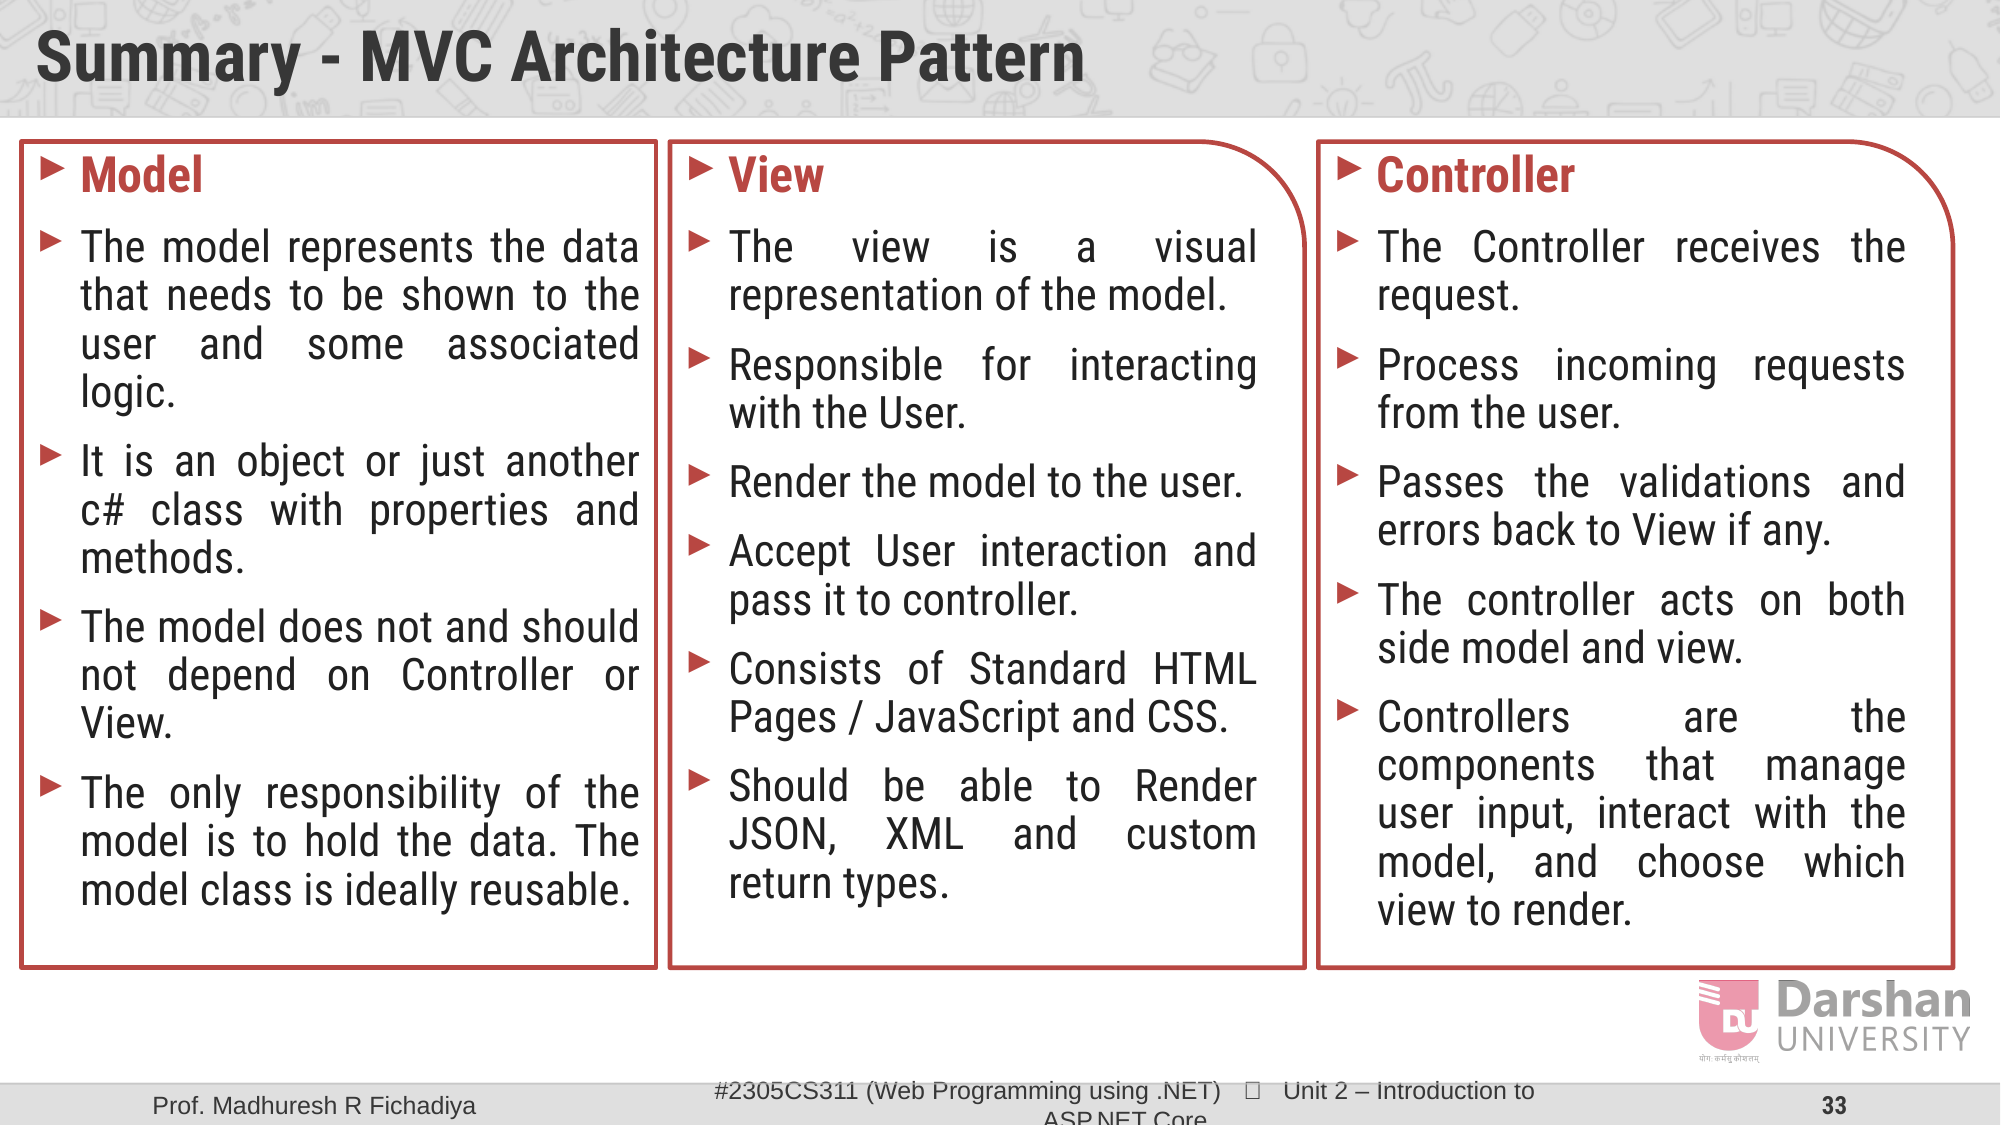

# Summary - MVC Architecture Pattern
Model
The model represents the data that needs to be shown to the user and some associated logic.
It is an object or just another c# class with properties and methods.
The model does not and should not depend on Controller or View.
The only responsibility of the model is to hold the data. The model class is ideally reusable.

View
The view is a visual representation of the model.
Responsible for interacting with the User.
Render the model to the user.
Accept User interaction and pass it to controller.
Consists of Standard HTML Pages / JavaScript and CSS.
Should be able to Render JSON, XML and custom return types.

Controller
The Controller receives the request.
Process incoming requests from the user.
Passes the validations and errors back to View if any.
The controller acts on both side model and view.
Controllers are the components that manage user input, interact with the model, and choose which view to render.